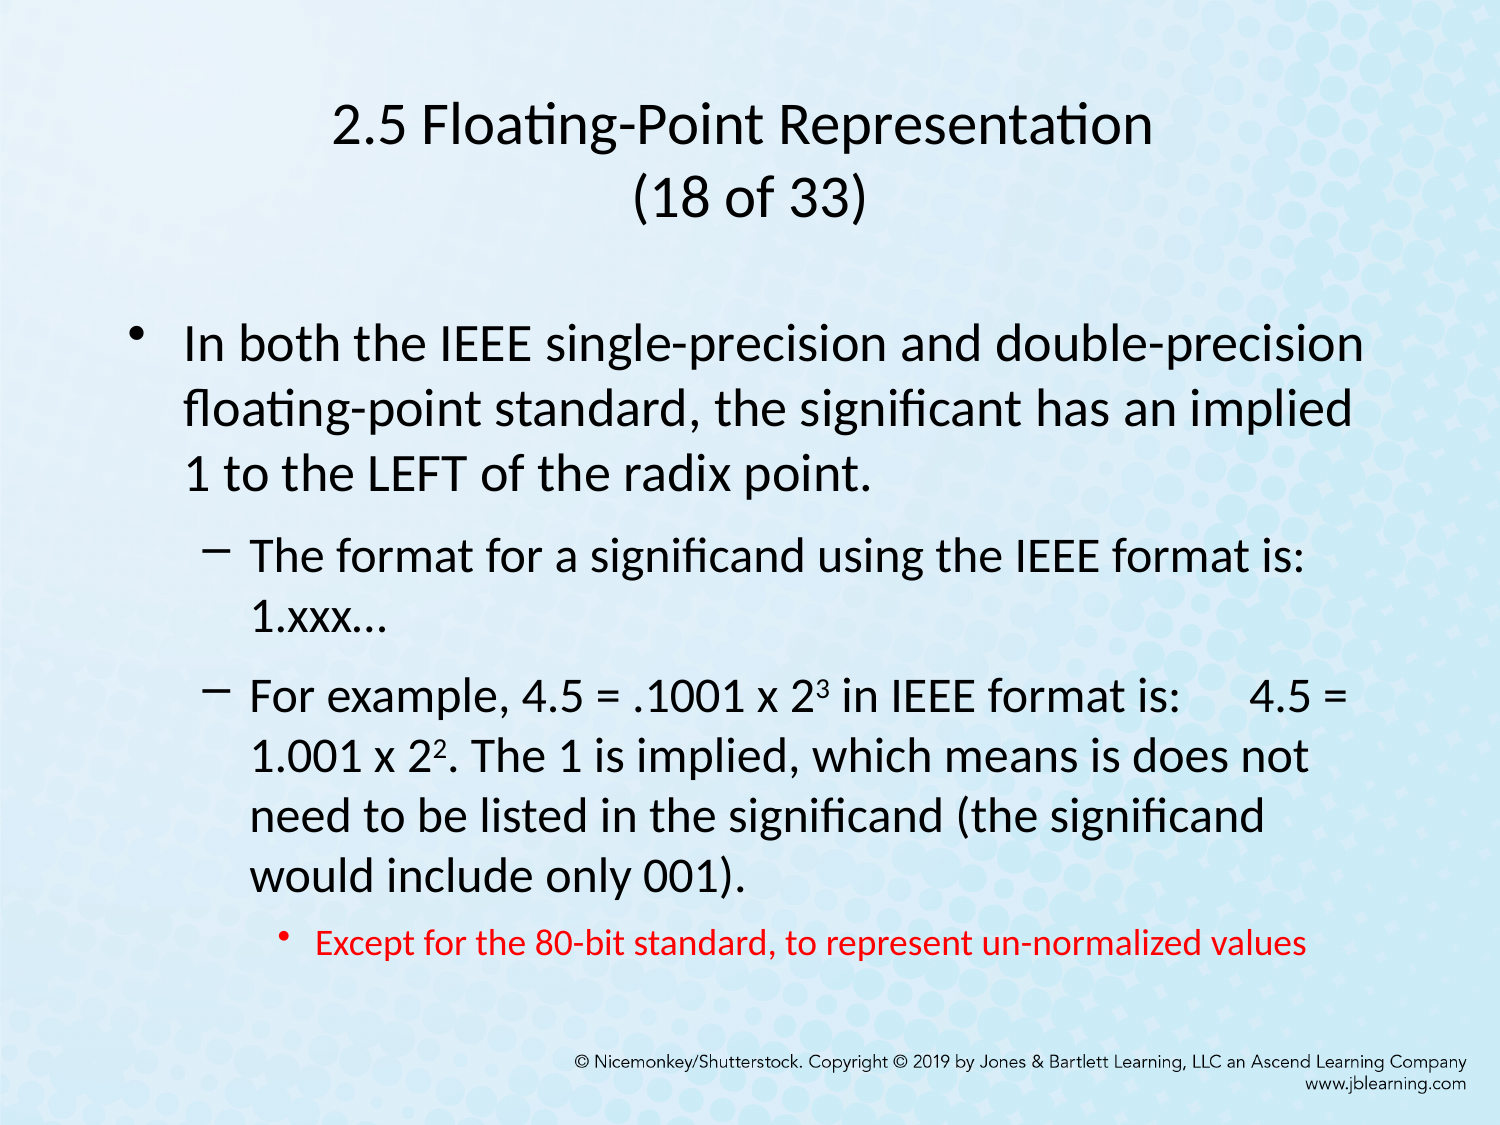

# 2.5 Floating-Point Representation (18 of 33)
In both the IEEE single-precision and double-precision floating-point standard, the significant has an implied 1 to the LEFT of the radix point.
The format for a significand using the IEEE format is: 1.xxx…
For example, 4.5 = .1001 x 23 in IEEE format is:      4.5 = 1.001 x 22. The 1 is implied, which means is does not need to be listed in the significand (the significand would include only 001).
Except for the 80-bit standard, to represent un-normalized values